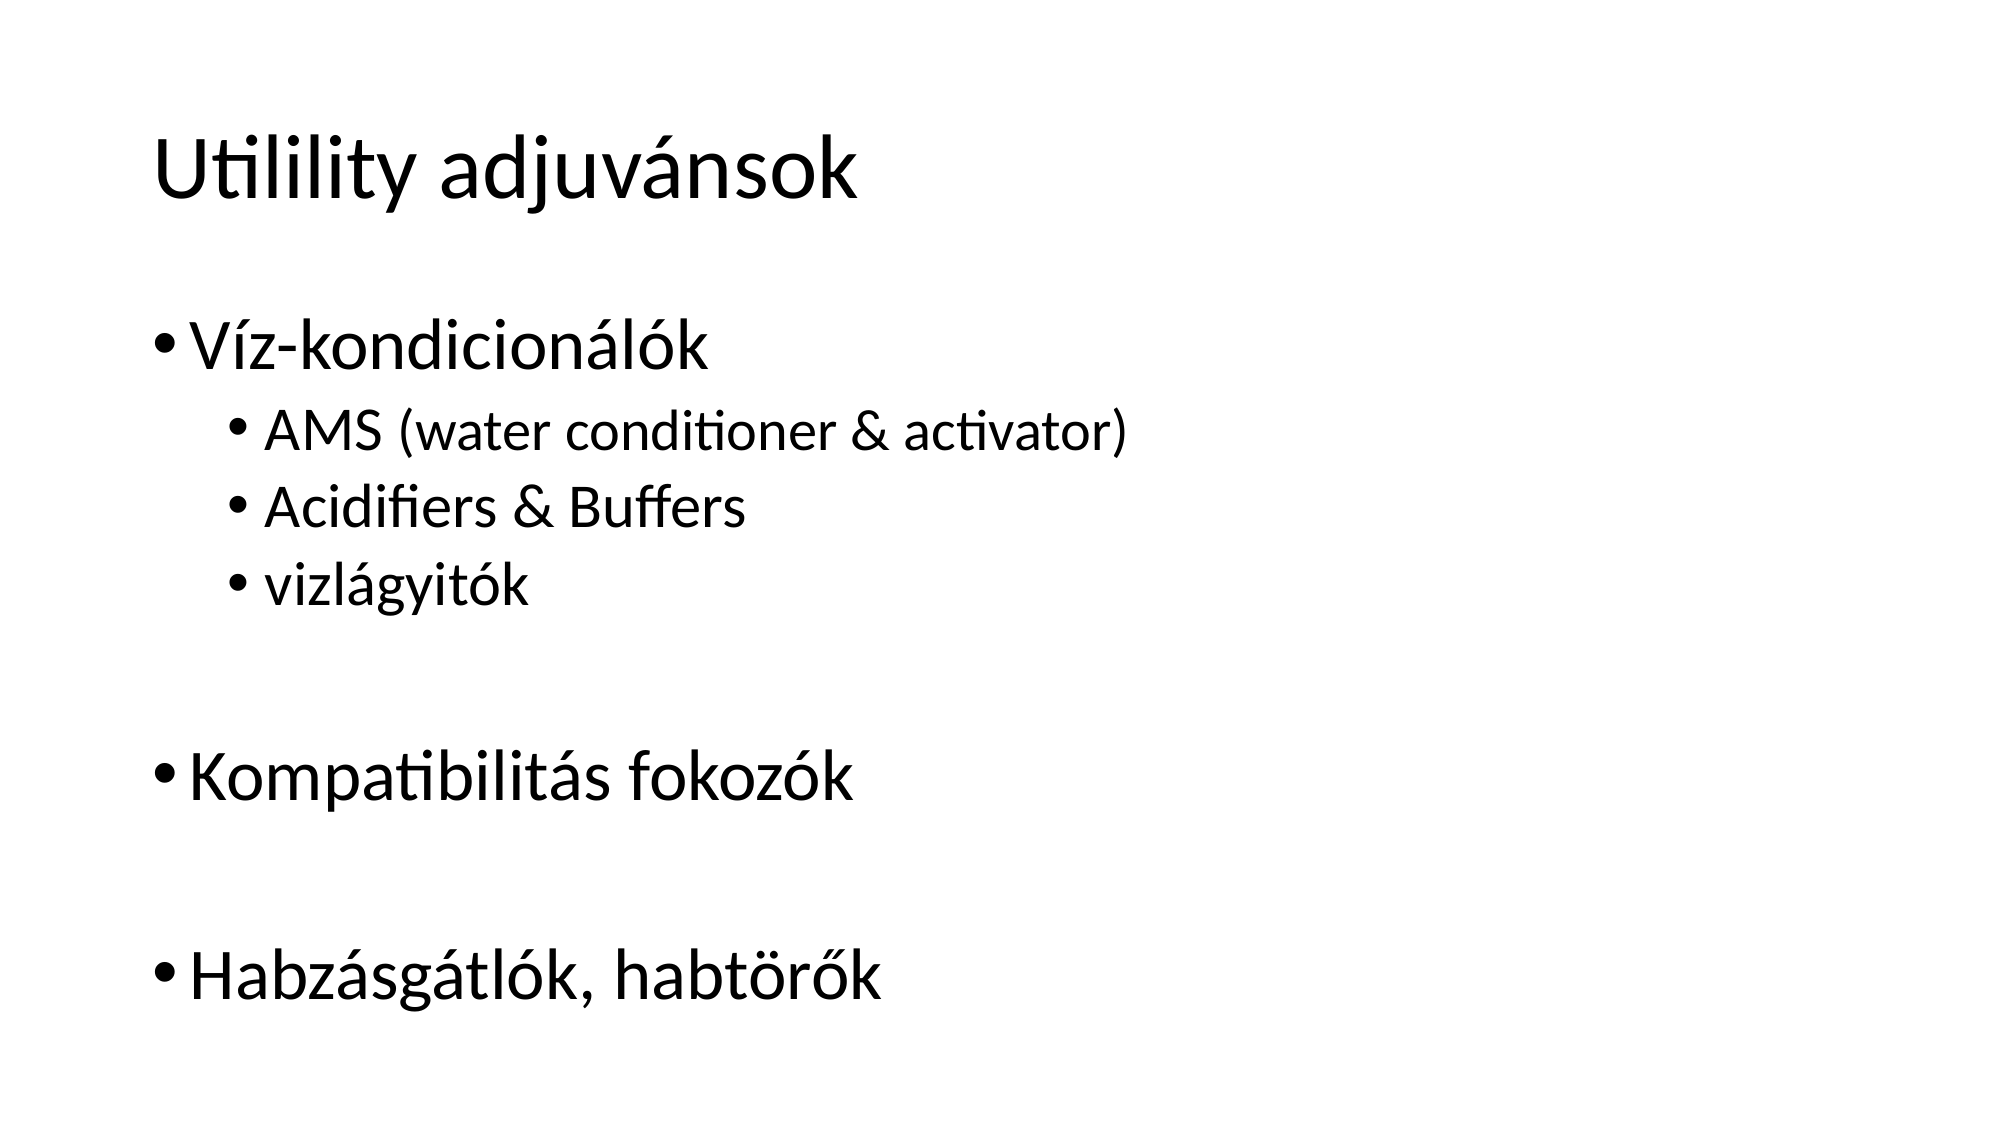

# Utilility adjuvánsok
Víz-kondicionálók
AMS (water conditioner & activator)
Acidifiers & Buffers
vizlágyitók

Kompatibilitás fokozók

Habzásgátlók, habtörők